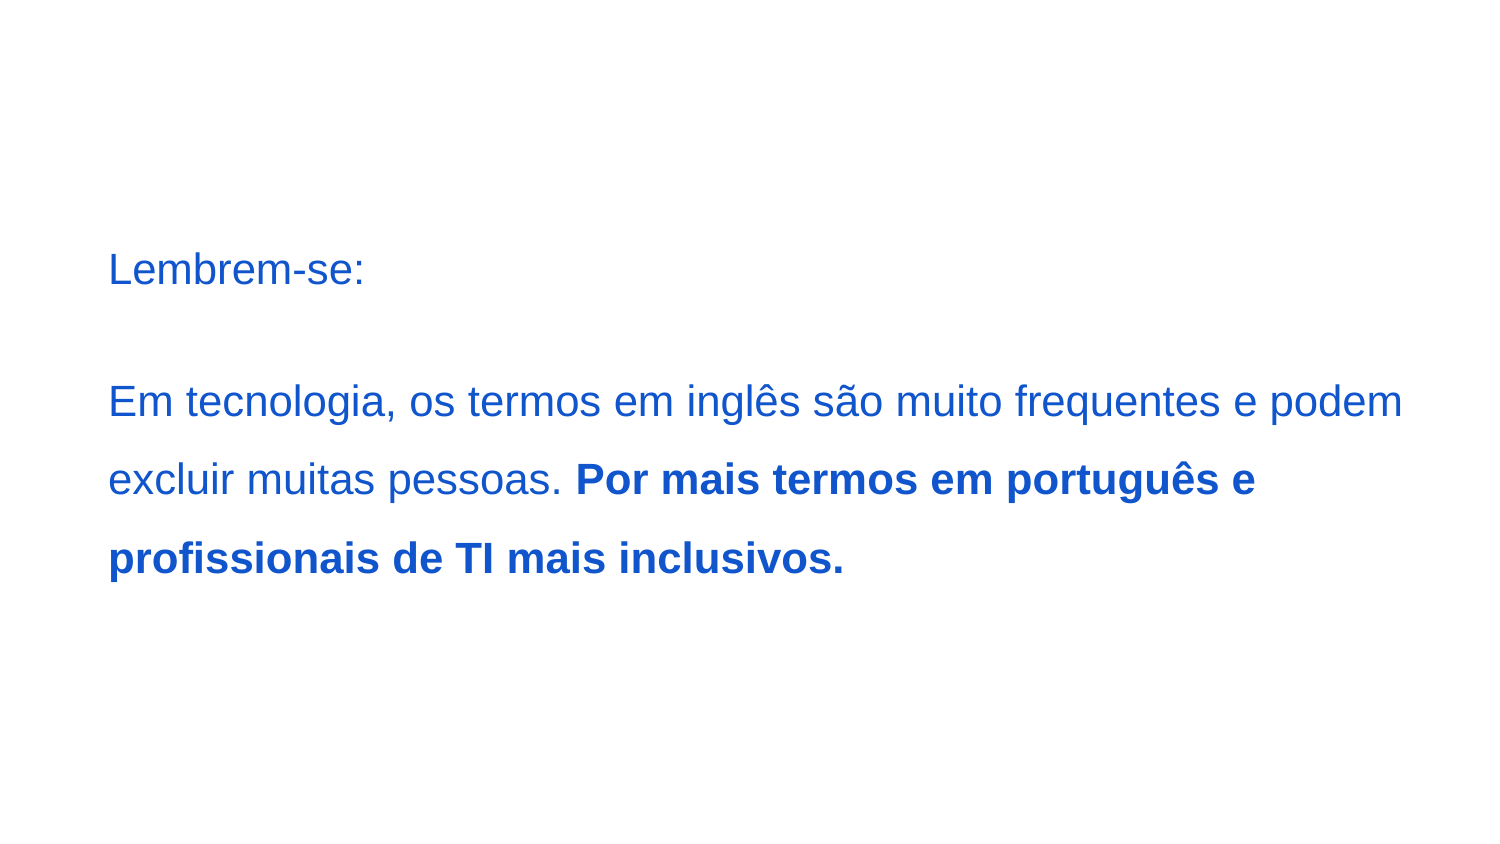

Lembrem-se:

Em tecnologia, os termos em inglês são muito frequentes e podem excluir muitas pessoas. Por mais termos em português e profissionais de TI mais inclusivos.